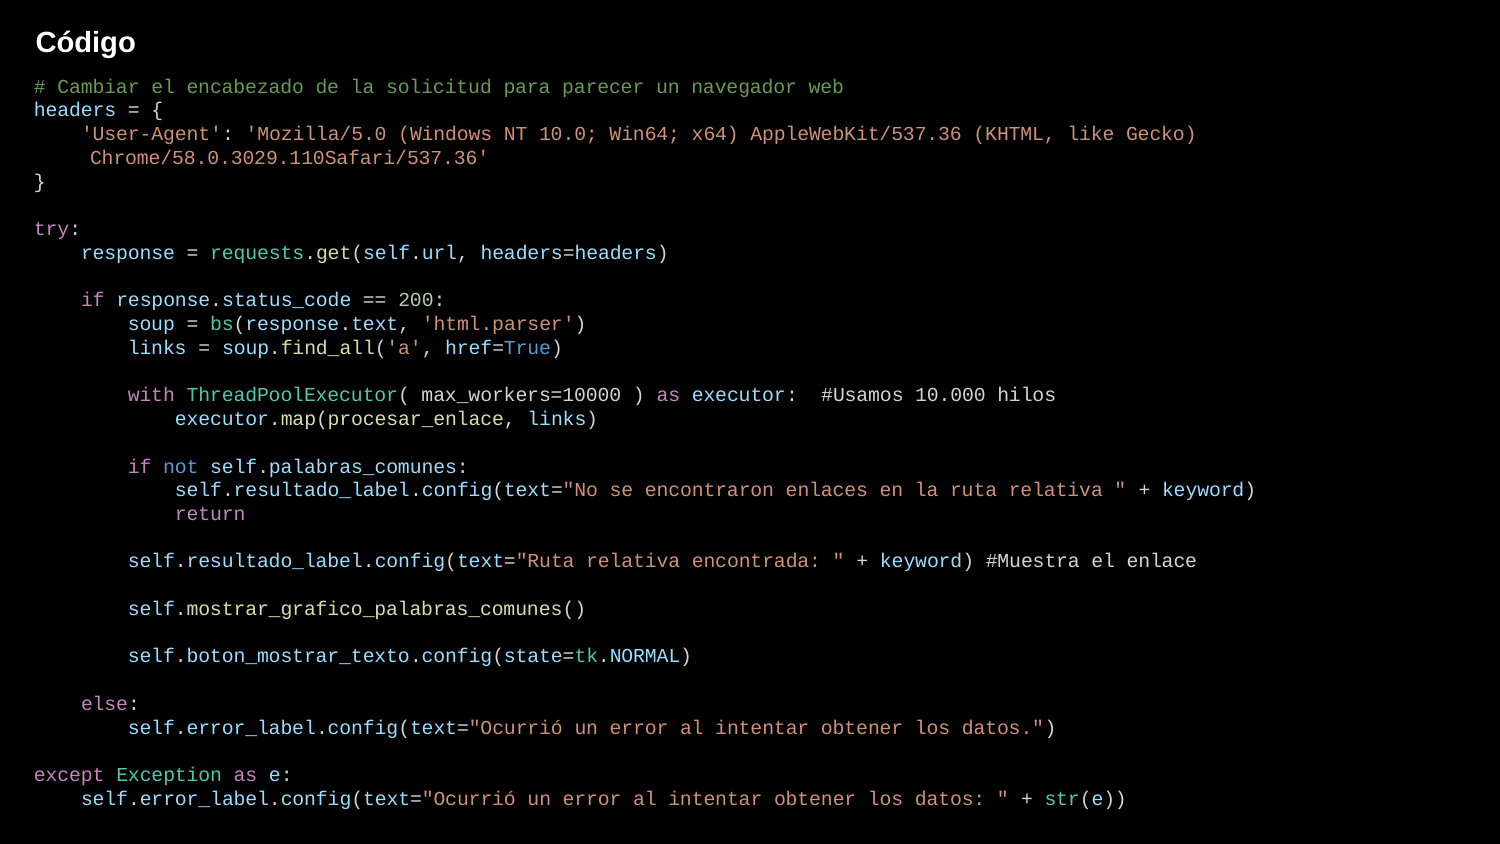

Código
        # Cambiar el encabezado de la solicitud para parecer un navegador web
        headers = {
            'User-Agent': 'Mozilla/5.0 (Windows NT 10.0; Win64; x64) AppleWebKit/537.36 (KHTML, like Gecko)
Chrome/58.0.3029.110Safari/537.36'
        }

        try:
            response = requests.get(self.url, headers=headers)

            if response.status_code == 200:
                soup = bs(response.text, 'html.parser')
                links = soup.find_all('a', href=True)

                with ThreadPoolExecutor( max_workers=10000 ) as executor:  #Usamos 10.000 hilos
                    executor.map(procesar_enlace, links)

                if not self.palabras_comunes:
                    self.resultado_label.config(text="No se encontraron enlaces en la ruta relativa " + keyword)
                    return

                self.resultado_label.config(text="Ruta relativa encontrada: " + keyword) #Muestra el enlace

                self.mostrar_grafico_palabras_comunes()

                self.boton_mostrar_texto.config(state=tk.NORMAL)

            else:
                self.error_label.config(text="Ocurrió un error al intentar obtener los datos.")

        except Exception as e:
            self.error_label.config(text="Ocurrió un error al intentar obtener los datos: " + str(e))